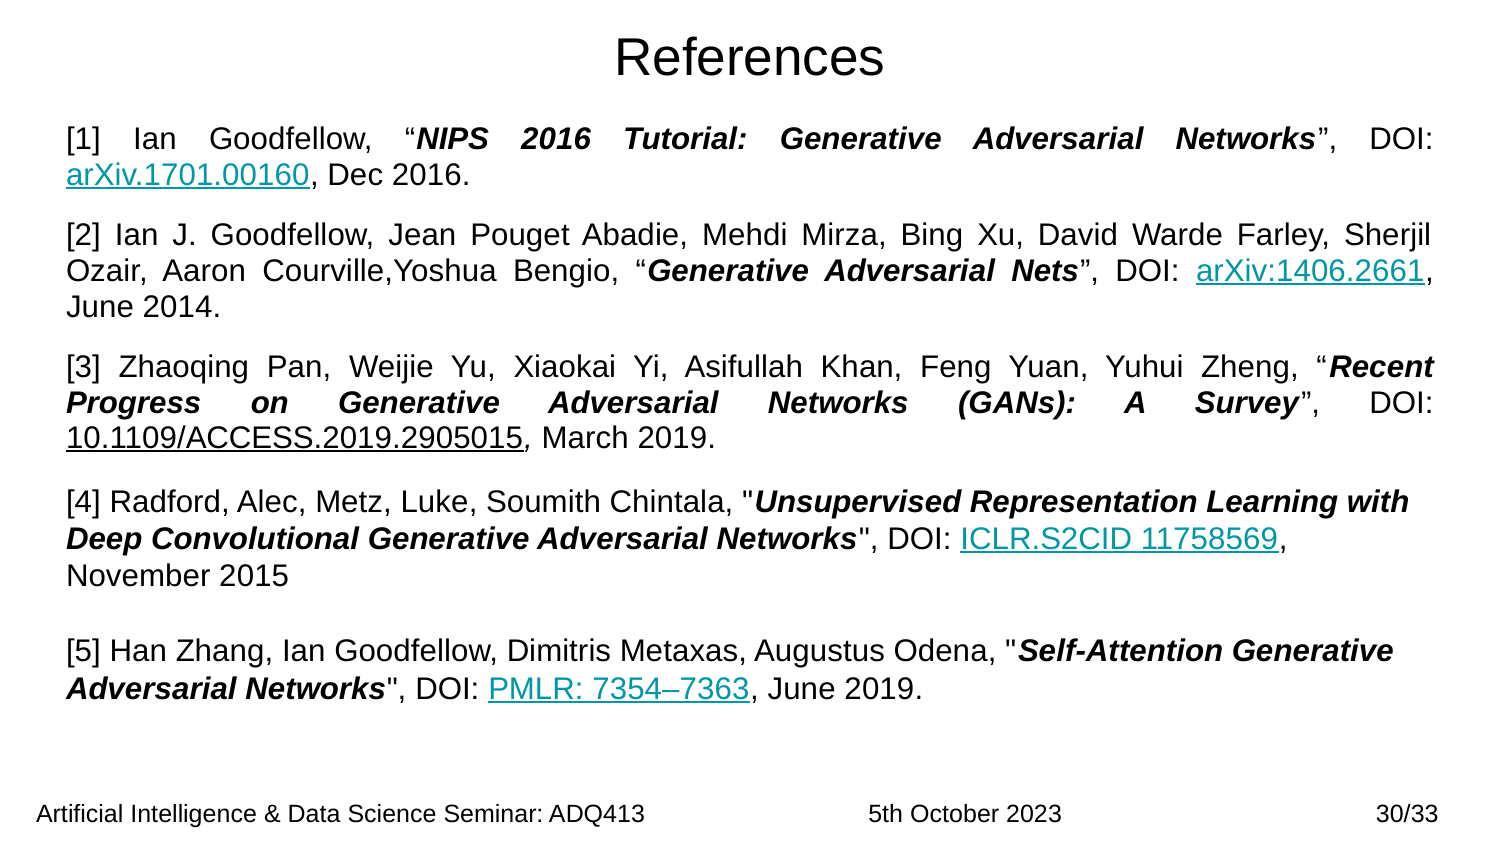

# References
[1] Ian Goodfellow, “NIPS 2016 Tutorial: Generative Adversarial Networks”, DOI: arXiv.1701.00160, Dec 2016.
[2] Ian J. Goodfellow, Jean Pouget Abadie, Mehdi Mirza, Bing Xu, David Warde Farley, Sherjil Ozair, Aaron Courville,Yoshua Bengio, “Generative Adversarial Nets”, DOI: arXiv:1406.2661, June 2014.
[3] Zhaoqing Pan, Weijie Yu, Xiaokai Yi, Asifullah Khan, Feng Yuan, Yuhui Zheng, “Recent Progress on Generative Adversarial Networks (GANs): A Survey”, DOI: 10.1109/ACCESS.2019.2905015, March 2019.
[4] Radford, Alec, Metz, Luke, Soumith Chintala, "Unsupervised Representation Learning with Deep Convolutional Generative Adversarial Networks", DOI: ICLR.S2CID 11758569, November 2015

[5] Han Zhang, Ian Goodfellow, Dimitris Metaxas, Augustus Odena, "Self-Attention Generative Adversarial Networks", DOI: PMLR: 7354–7363, June 2019.
   Artificial Intelligence & Data Science Seminar: ADQ413                                5th October 2023                                             30/33